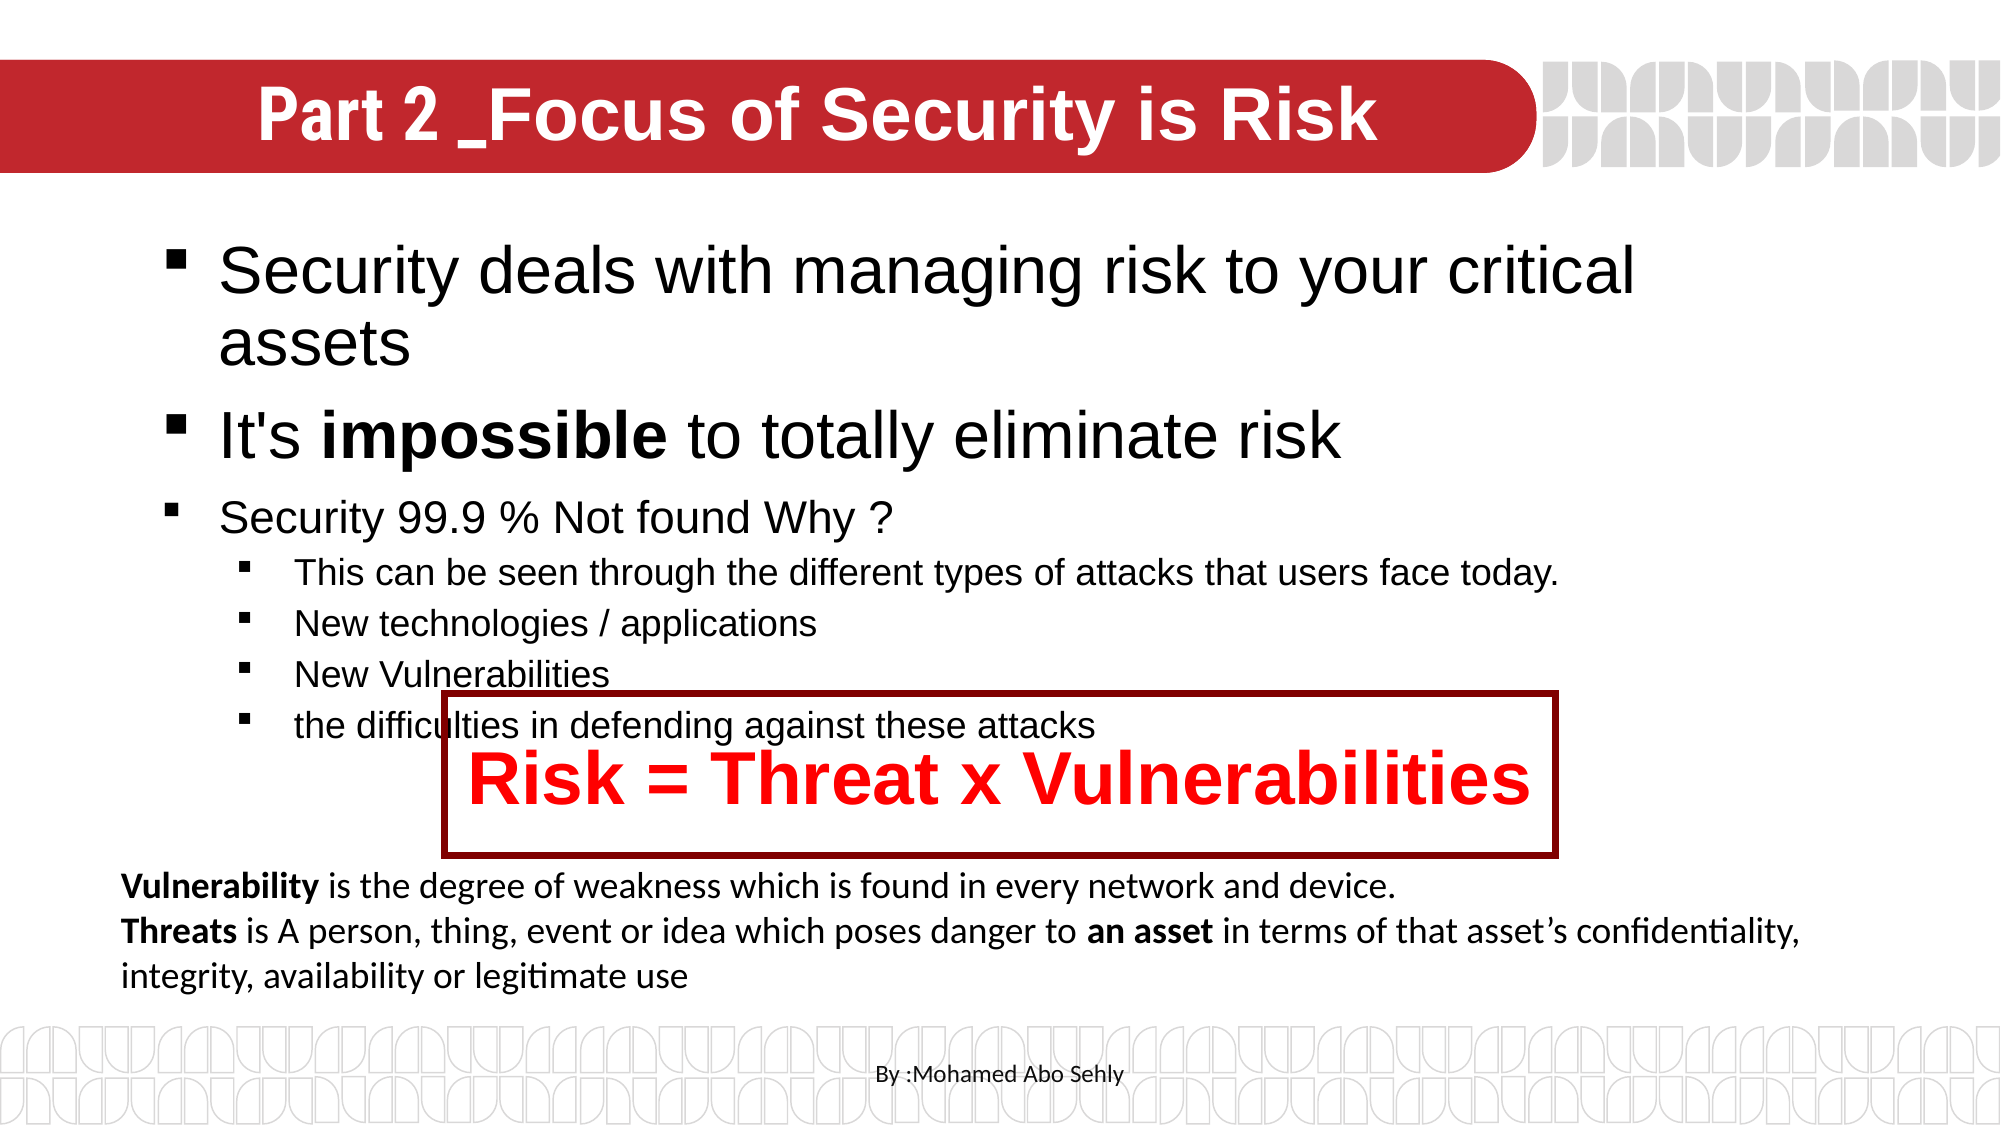

# Part 2 _Focus of Security is Risk
Security deals with managing risk to your critical assets
It's impossible to totally eliminate risk
Security 99.9 % Not found Why ?
This can be seen through the different types of attacks that users face today.
New technologies / applications
New Vulnerabilities
the difficulties in defending against these attacks

Risk = Threat x Vulnerabilities
Vulnerability is the degree of weakness which is found in every network and device.
Threats is A person, thing, event or idea which poses danger to an asset in terms of that asset’s confidentiality, integrity, availability or legitimate use
By :Mohamed Abo Sehly
8